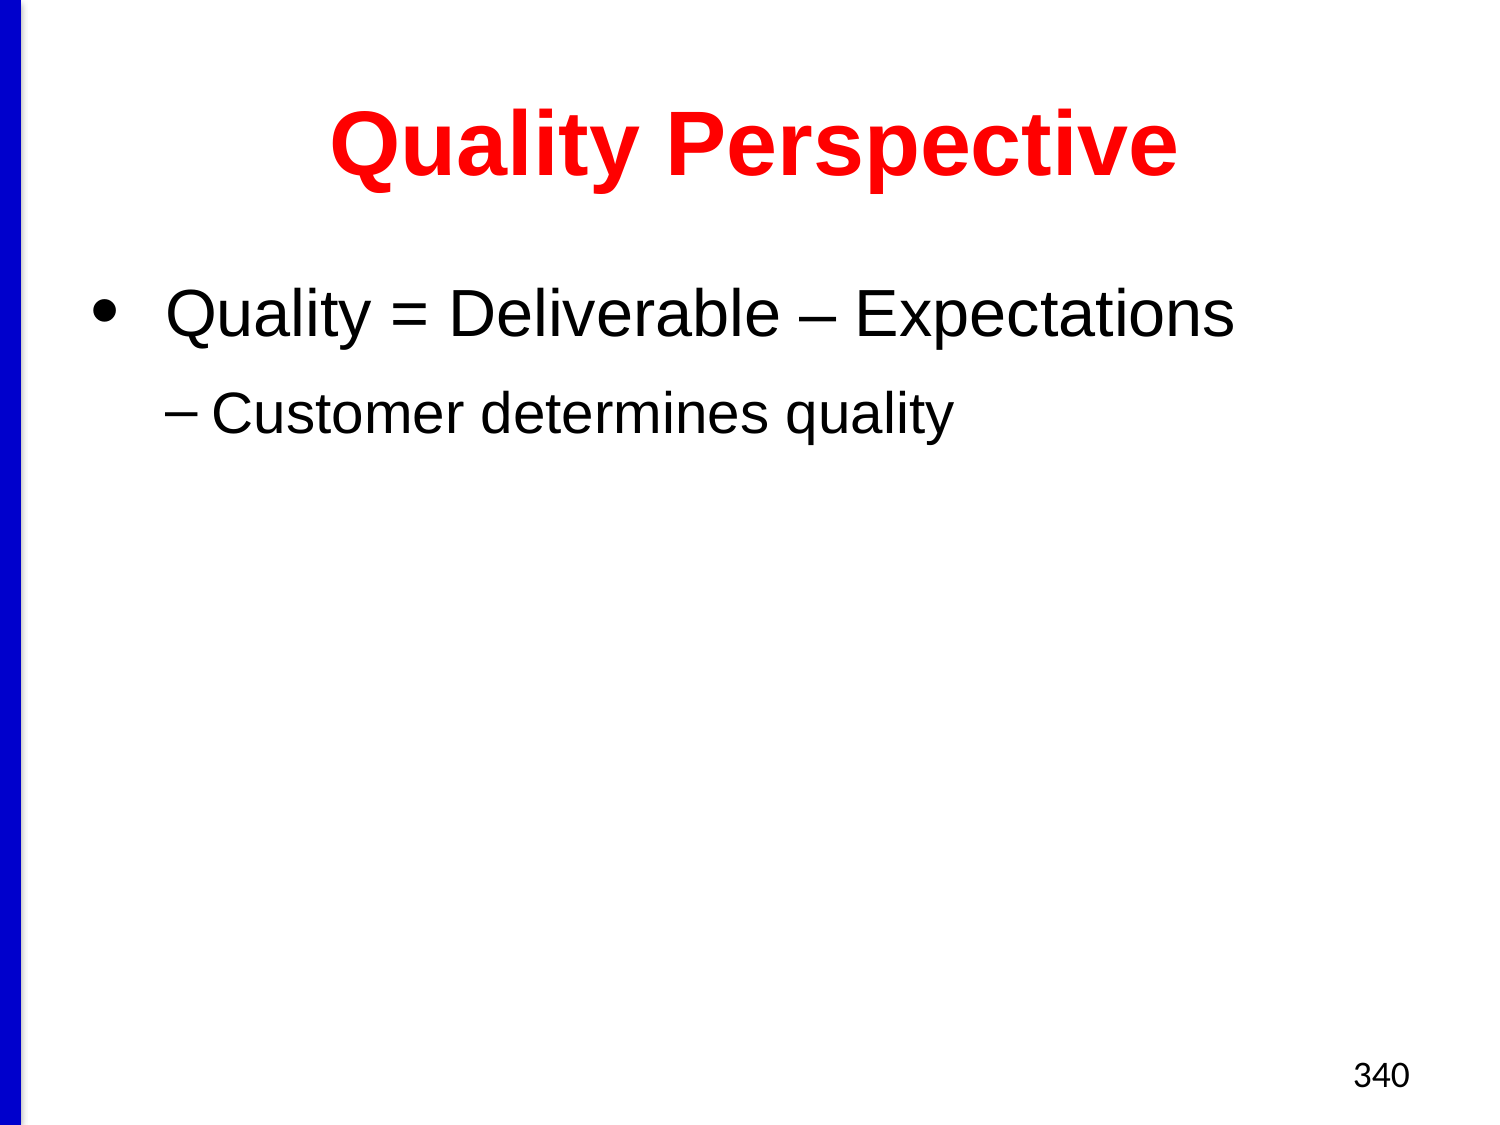

# Quality Perspective
Quality = Deliverable – Expectations
Customer determines quality
340